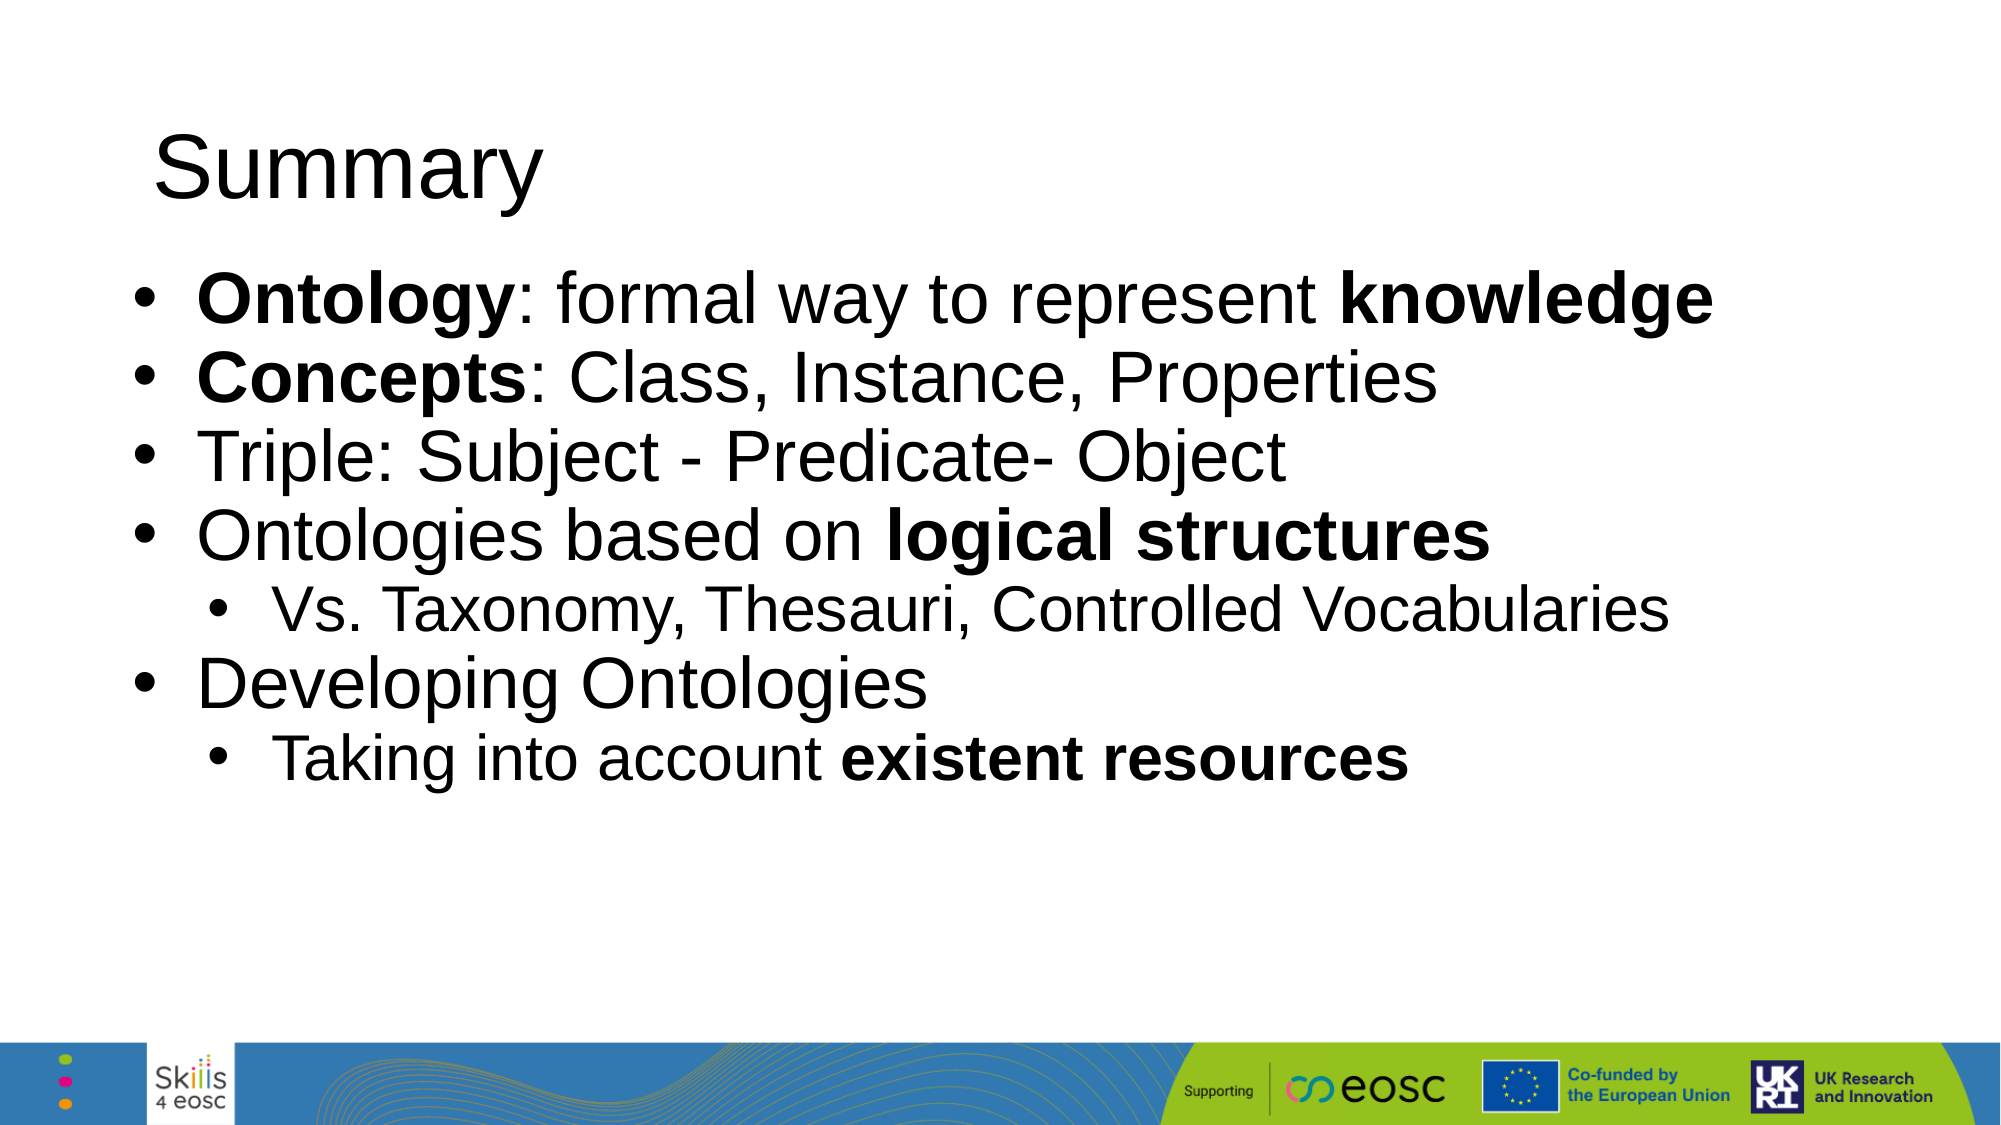

# Summary
Ontology: formal way to represent knowledge
Concepts: Class, Instance, Properties
Triple: Subject - Predicate- Object
Ontologies based on logical structures
Vs. Taxonomy, Thesauri, Controlled Vocabularies
Developing Ontologies
Taking into account existent resources